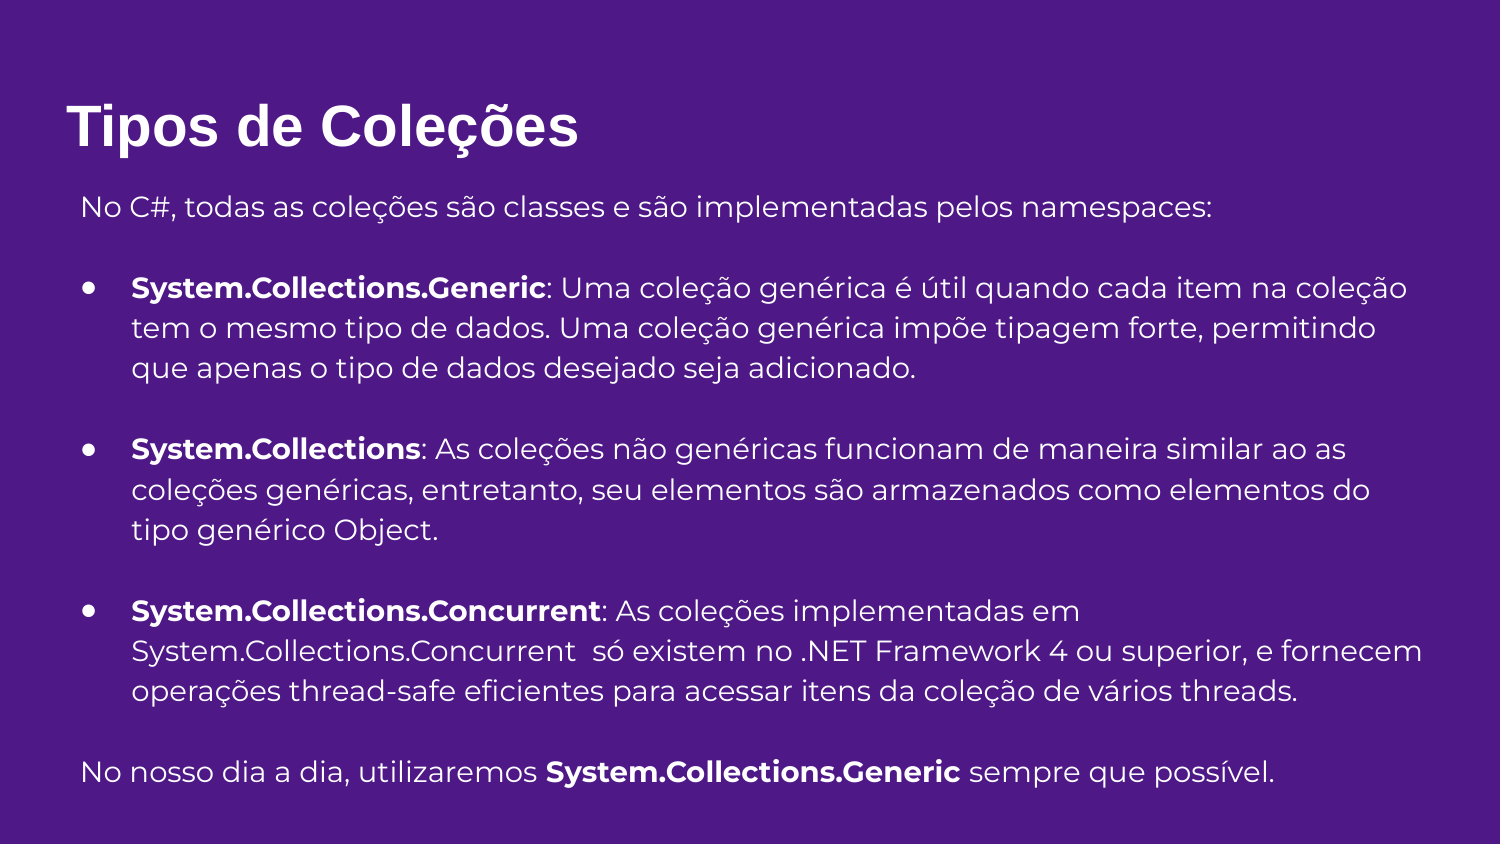

# Tipos de Coleções
No C#, todas as coleções são classes e são implementadas pelos namespaces:

System.Collections.Generic: Uma coleção genérica é útil quando cada item na coleção tem o mesmo tipo de dados. Uma coleção genérica impõe tipagem forte, permitindo que apenas o tipo de dados desejado seja adicionado.

System.Collections: As coleções não genéricas funcionam de maneira similar ao as coleções genéricas, entretanto, seu elementos são armazenados como elementos do tipo genérico Object.

System.Collections.Concurrent: As coleções implementadas em System.Collections.Concurrent  só existem no .NET Framework 4 ou superior, e fornecem operações thread-safe eficientes para acessar itens da coleção de vários threads.

No nosso dia a dia, utilizaremos System.Collections.Generic sempre que possível.